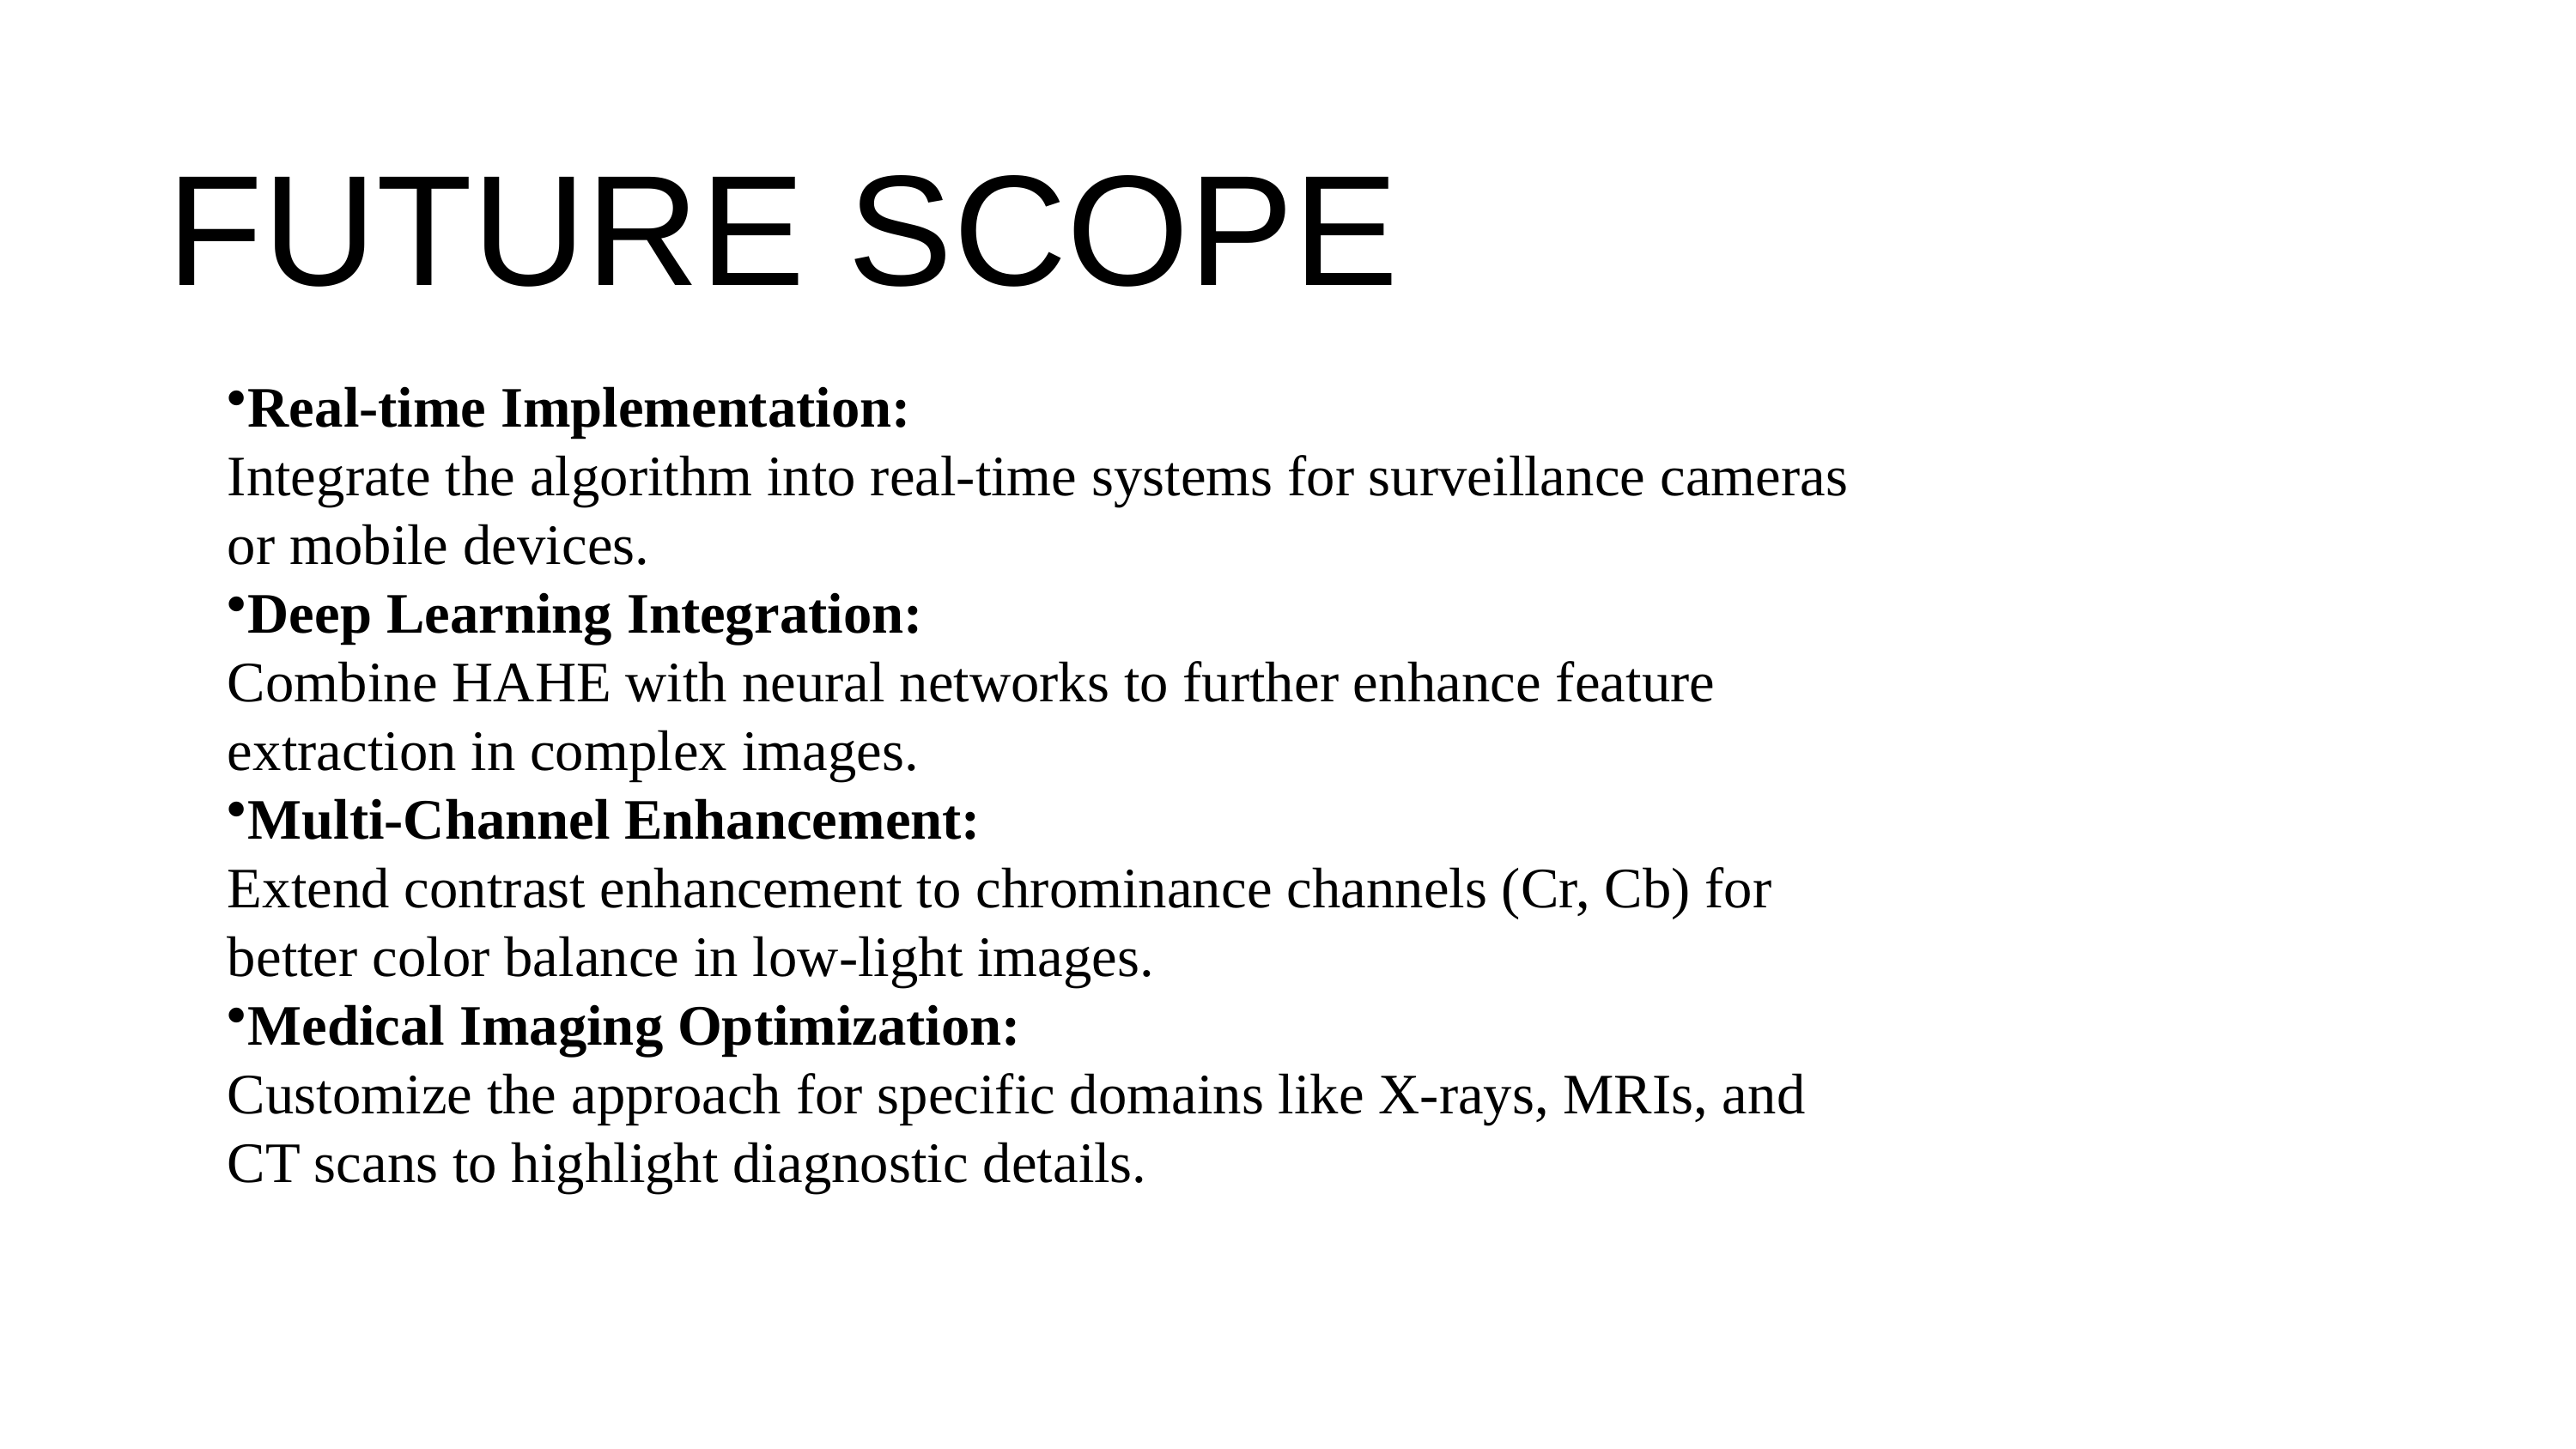

# FUTURE SCOPE
Real-time Implementation:
Integrate the algorithm into real-time systems for surveillance cameras or mobile devices.
Deep Learning Integration:
Combine HAHE with neural networks to further enhance feature extraction in complex images.
Multi-Channel Enhancement:
Extend contrast enhancement to chrominance channels (Cr, Cb) for better color balance in low-light images.
Medical Imaging Optimization:
Customize the approach for specific domains like X-rays, MRIs, and CT scans to highlight diagnostic details.